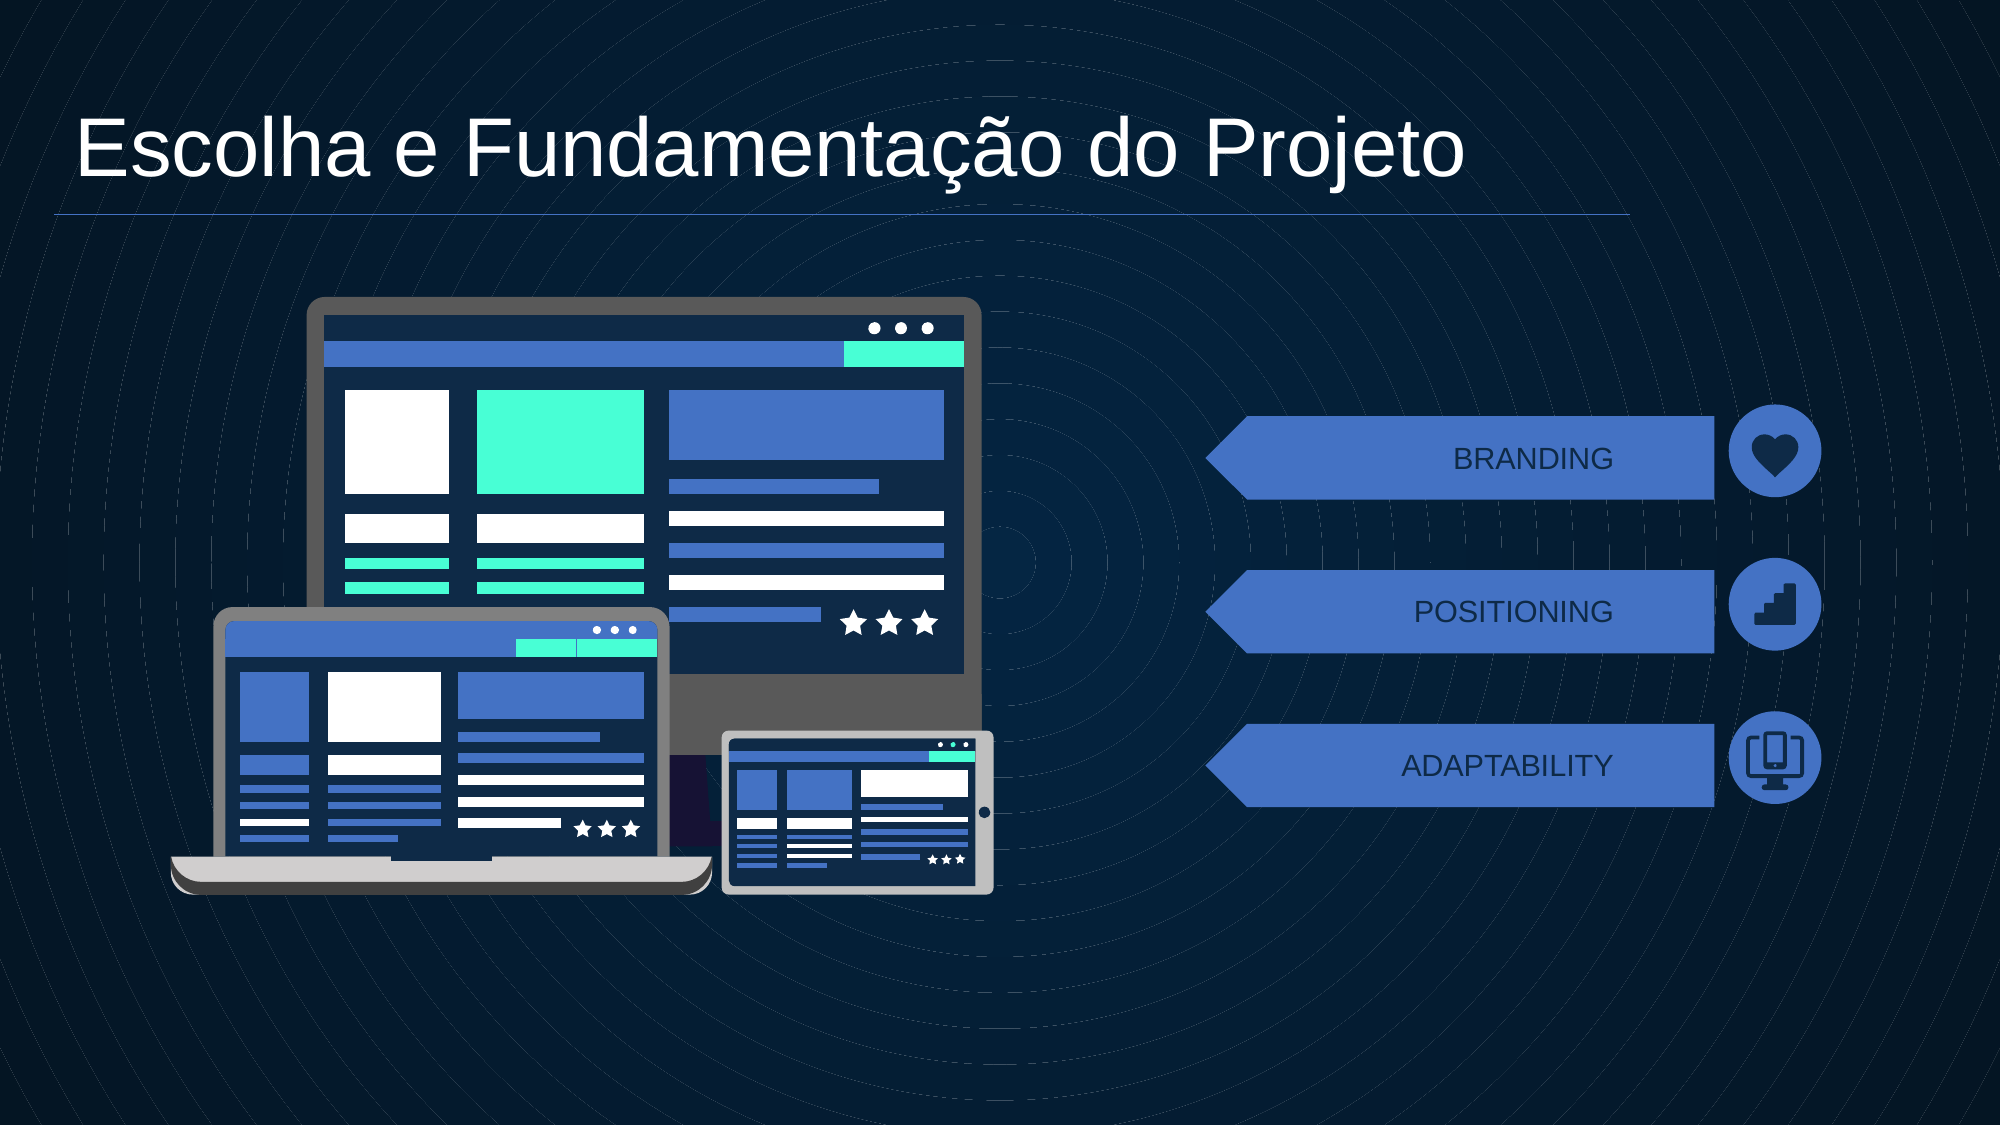

Escolha e Fundamentação do Projeto

# BRANDING

POSITIONING

ADAPTABILITY